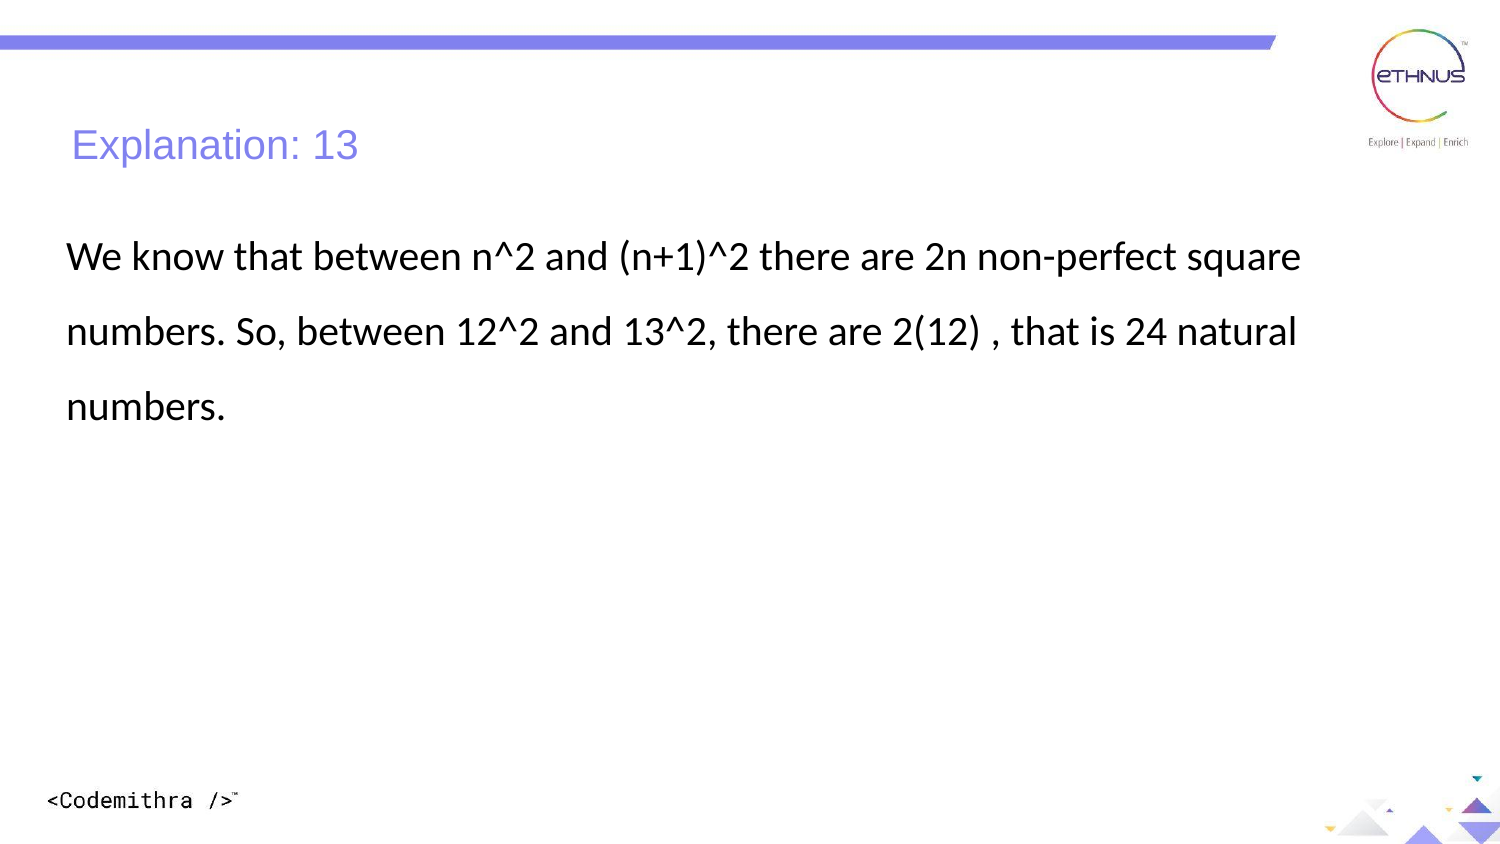

Explanation: 13
We know that between n^2 and (n+1)^2 there are 2n non-perfect square numbers. So, between 12^2 and 13^2, there are 2(12) , that is 24 natural numbers.